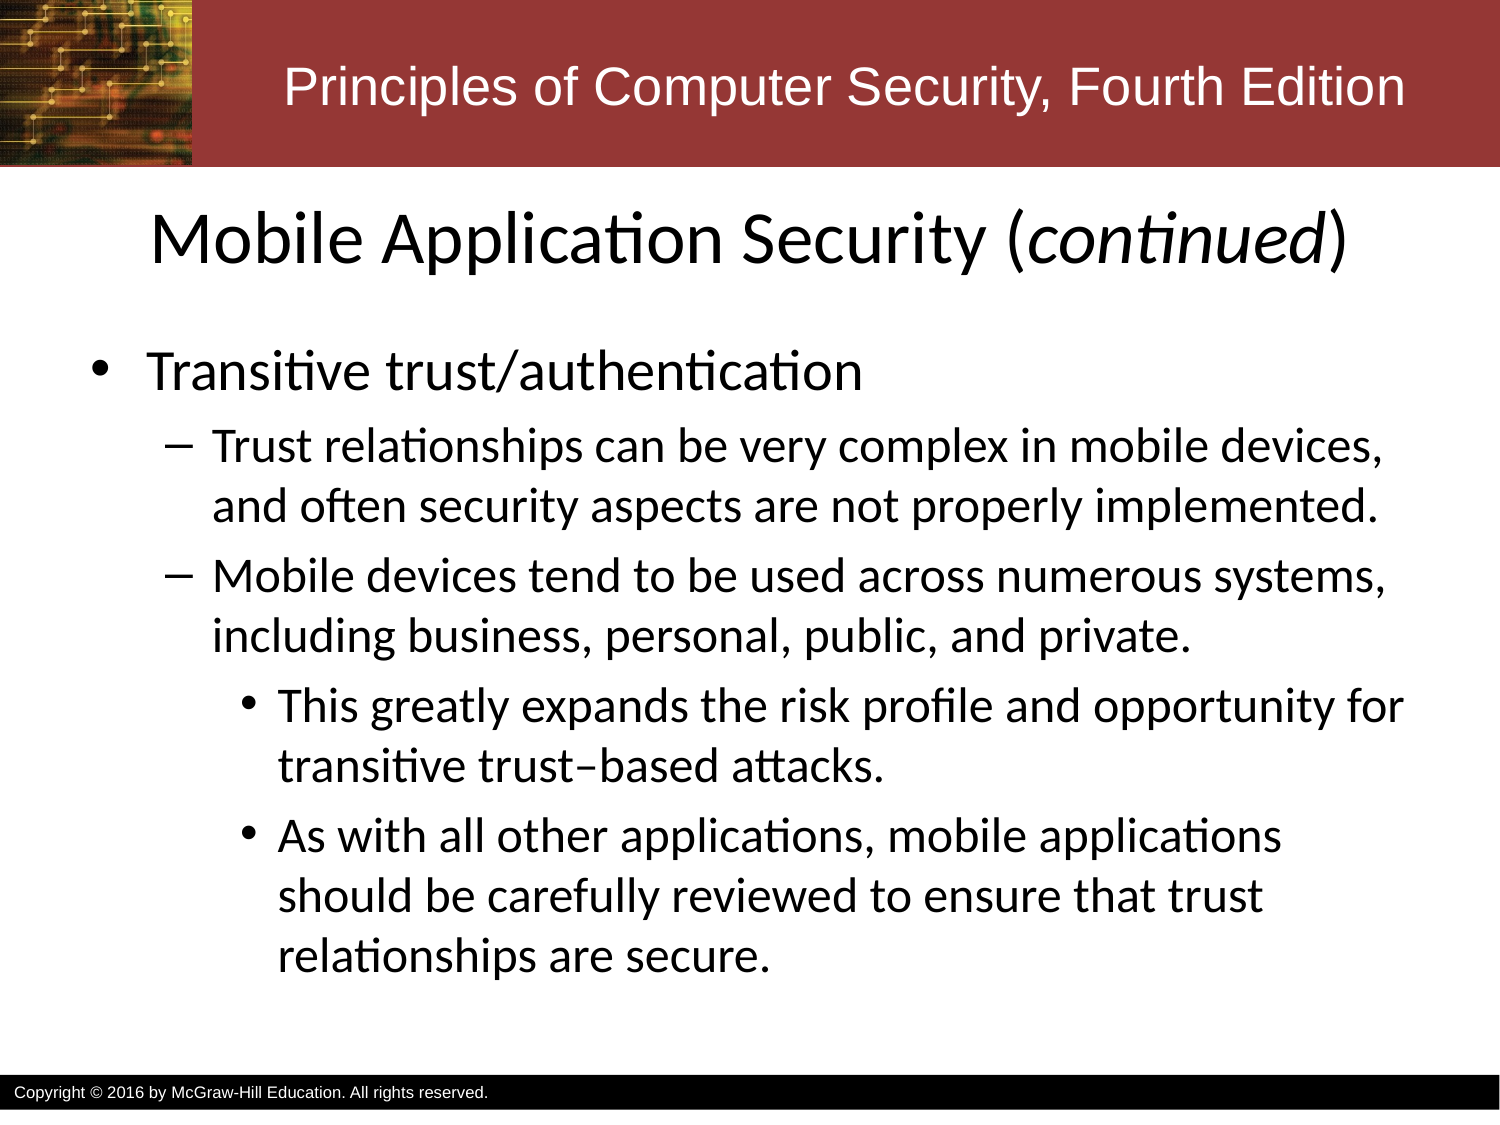

# Mobile Application Security (continued)
Transitive trust/authentication
Trust relationships can be very complex in mobile devices, and often security aspects are not properly implemented.
Mobile devices tend to be used across numerous systems, including business, personal, public, and private.
This greatly expands the risk profile and opportunity for transitive trust–based attacks.
As with all other applications, mobile applications should be carefully reviewed to ensure that trust relationships are secure.